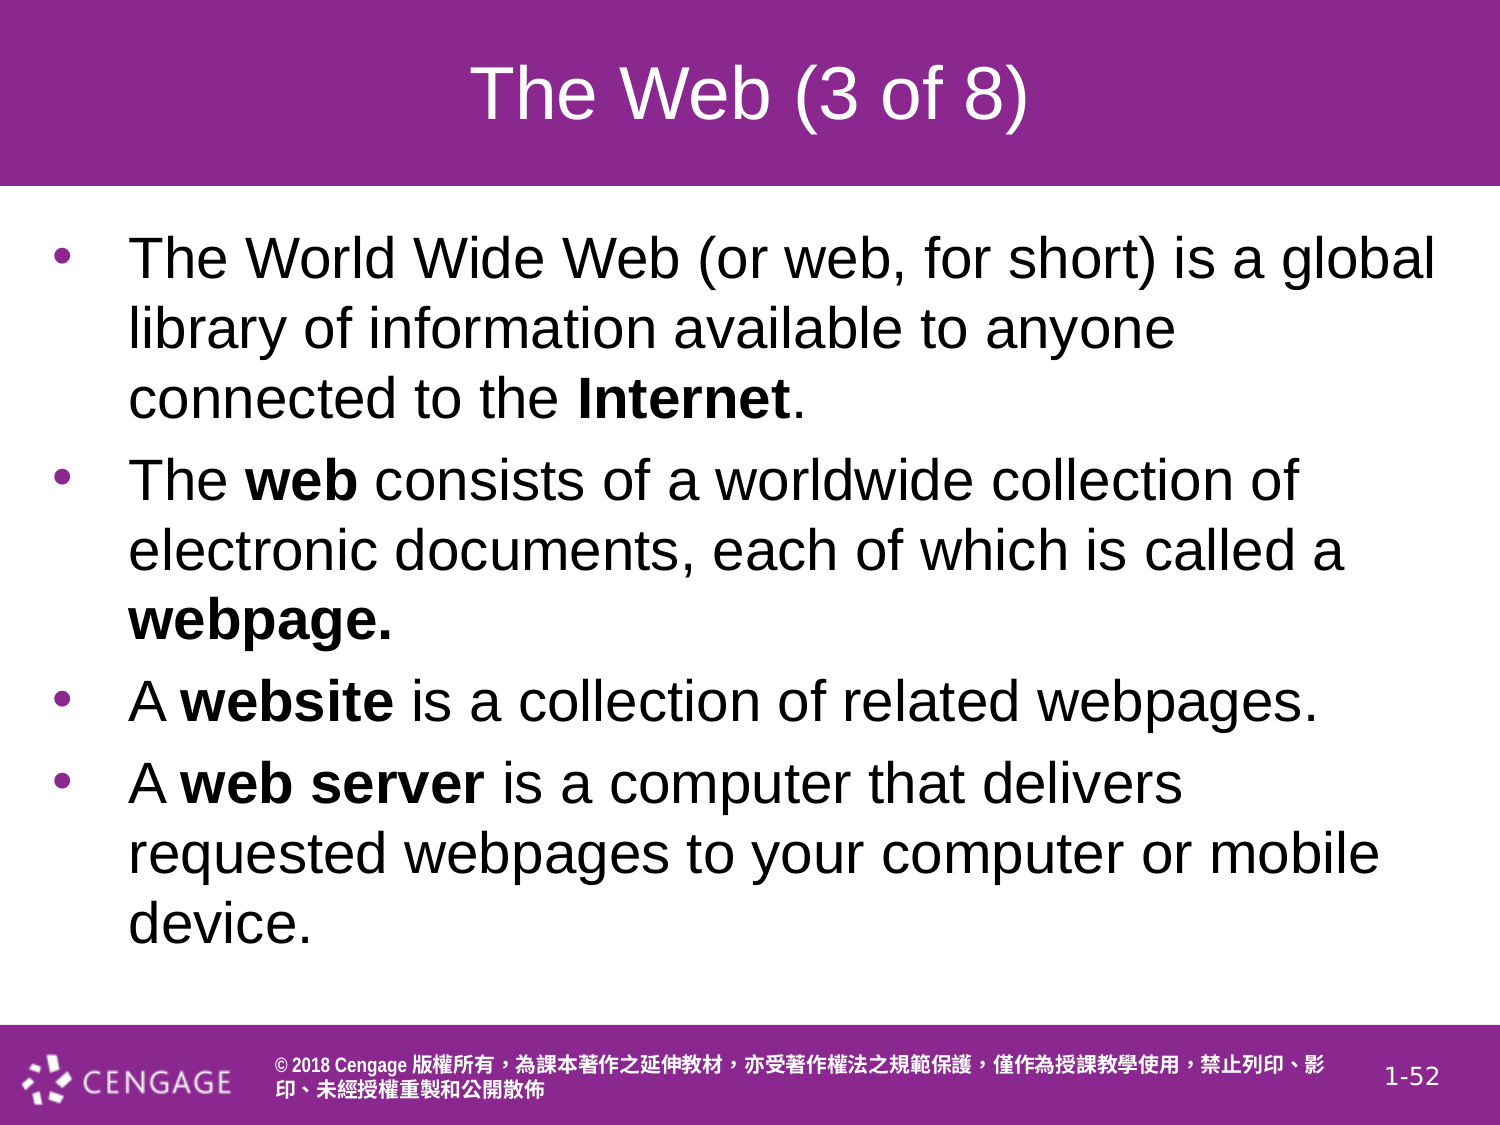

# The Web (3 of 8)
The World Wide Web (or web, for short) is a global library of information available to anyone connected to the Internet.
The web consists of a worldwide collection of electronic documents, each of which is called a webpage.
A website is a collection of related webpages.
A web server is a computer that delivers requested webpages to your computer or mobile device.